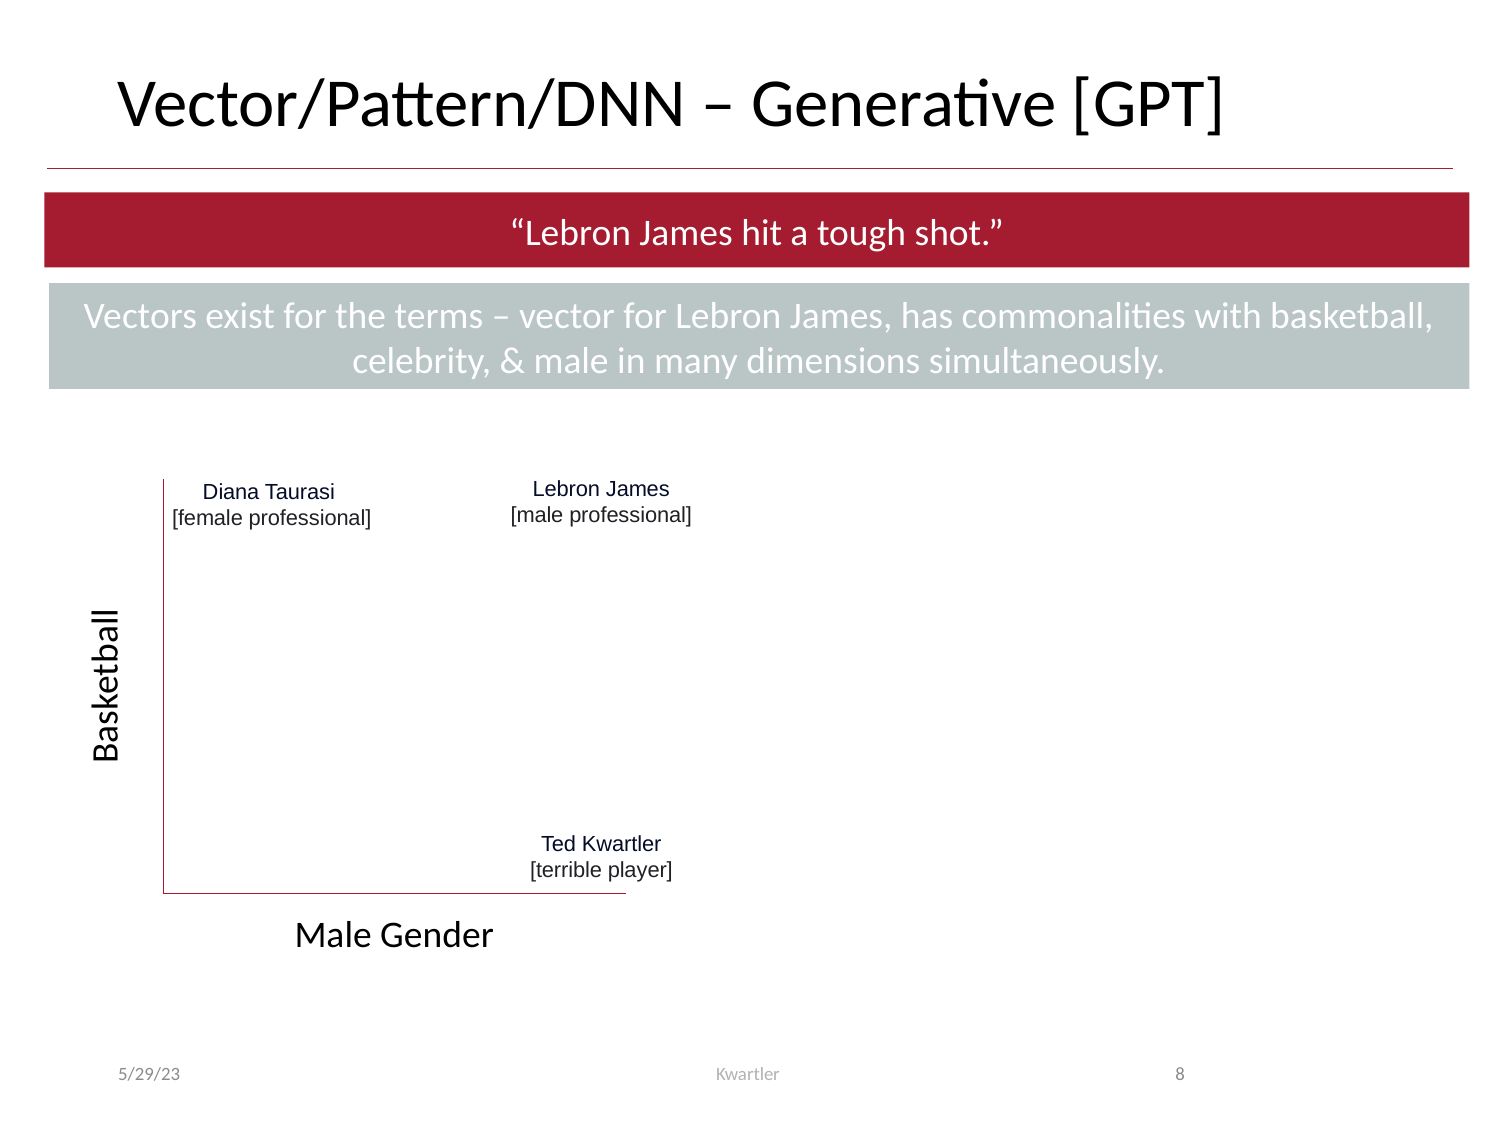

# Vector/Pattern/DNN – Generative [GPT]
“Lebron James hit a tough shot.”
Vectors exist for the terms – vector for Lebron James, has commonalities with basketball, celebrity, & male in many dimensions simultaneously.
Lebron James
[male professional]
Diana Taurasi
[female professional]
Basketball
Ted Kwartler
[terrible player]
Male Gender
5/29/23
Kwartler
8